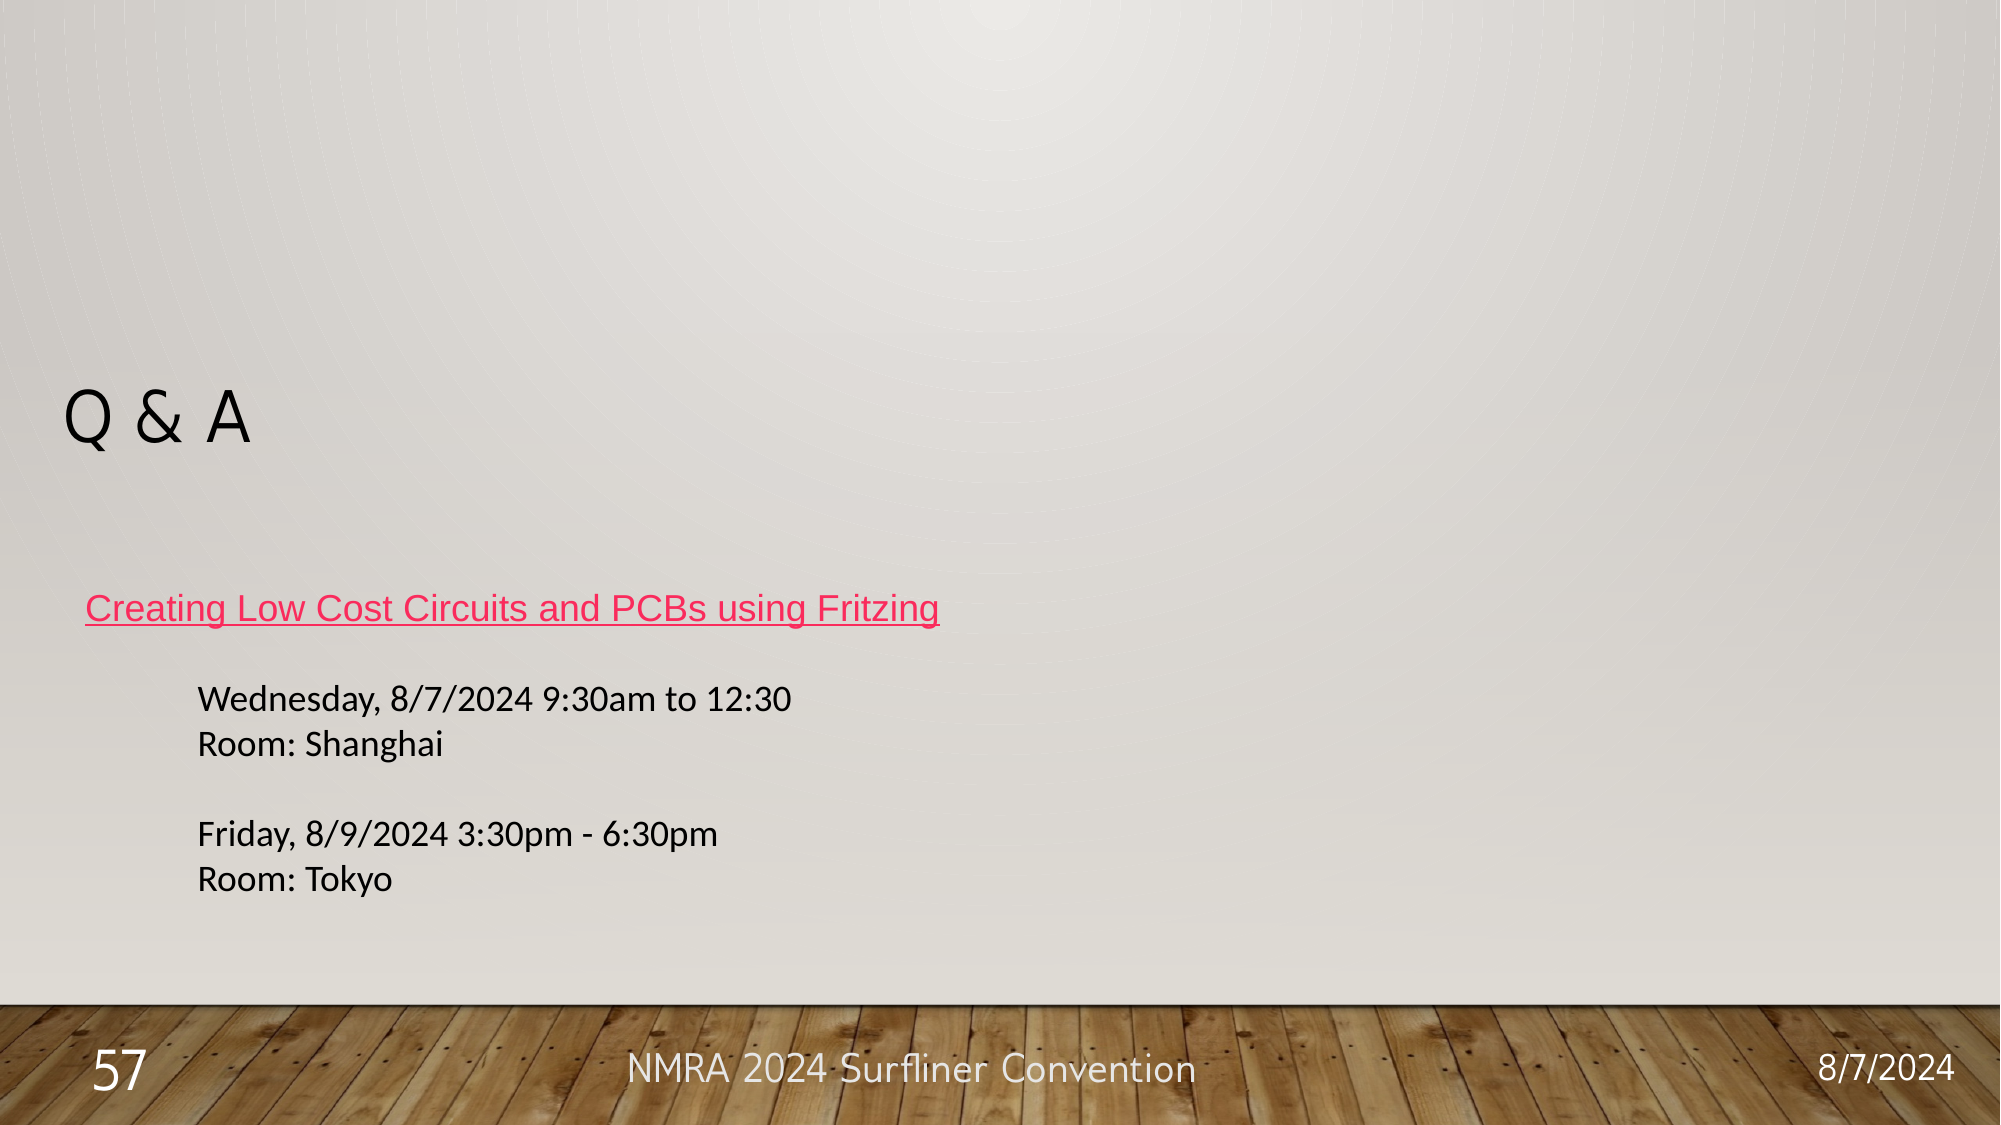

Q & A
Creating Low Cost Circuits and PCBs using Fritzing

Wednesday, 8/7/2024 9:30am to 12:30
Room: Shanghai

Friday, 8/9/2024 3:30pm - 6:30pm
Room: Tokyo
57
NMRA 2024 Surfliner Convention
8/7/2024